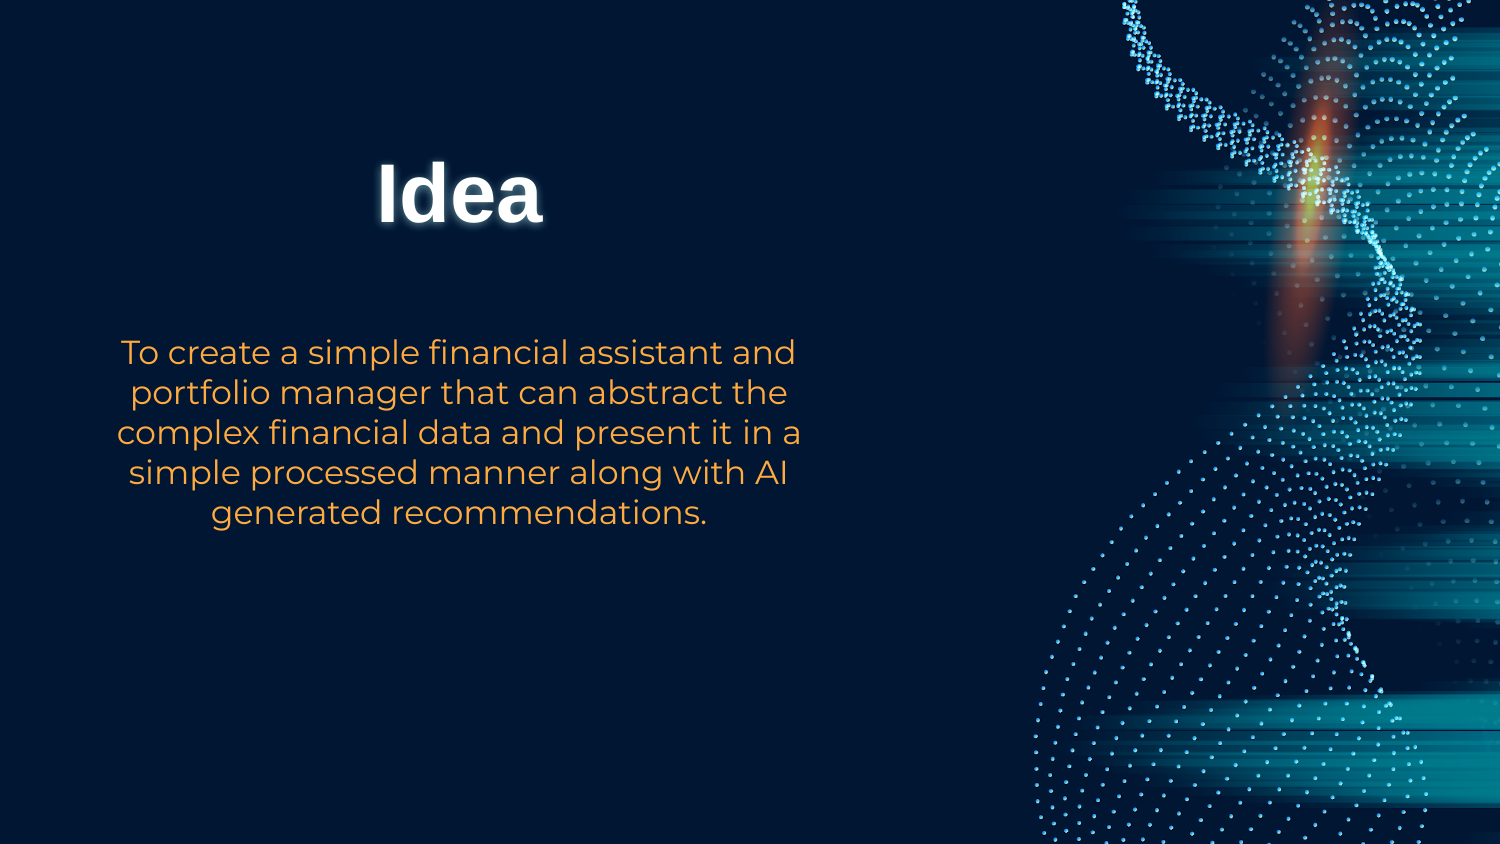

# Idea
To create a simple financial assistant and portfolio manager that can abstract the complex financial data and present it in a simple processed manner along with AI generated recommendations.